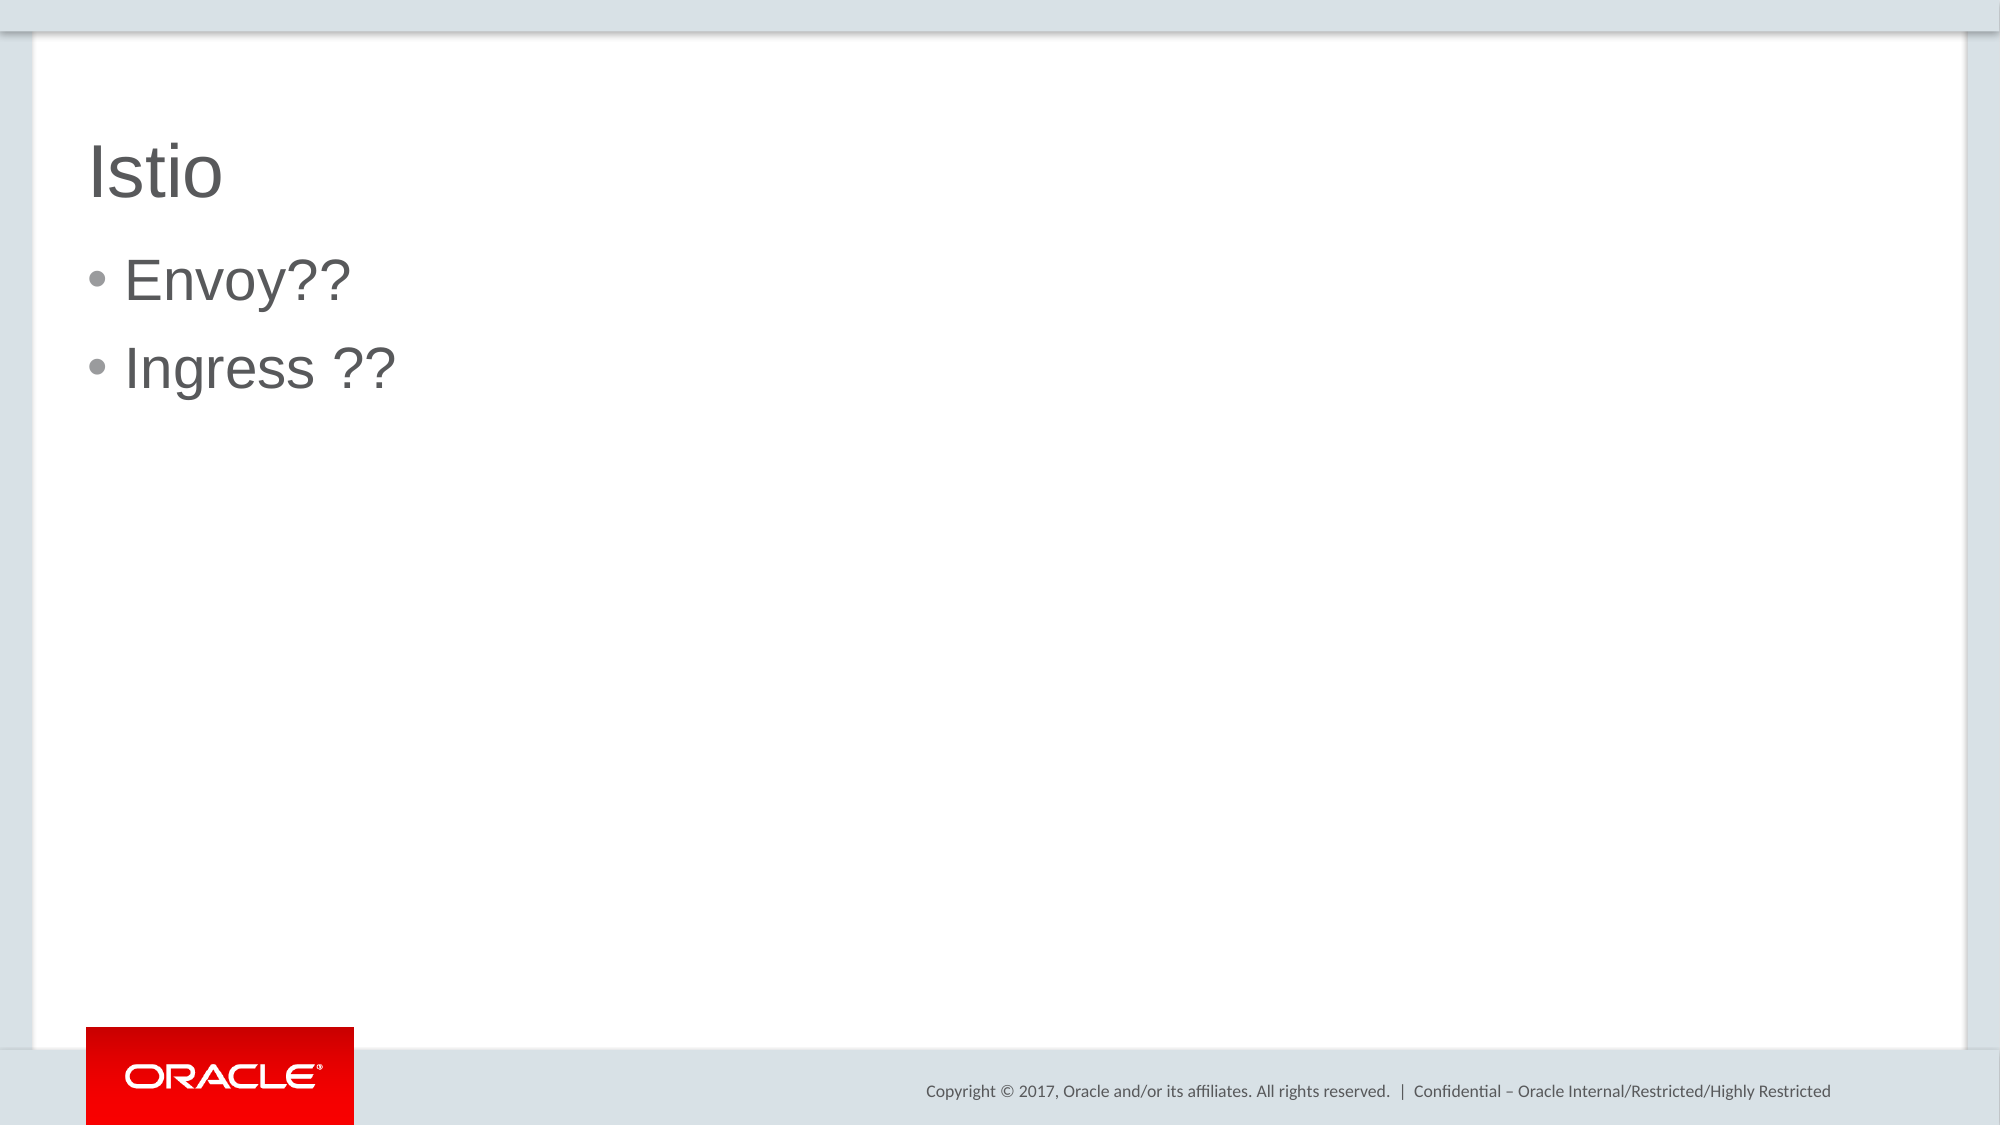

# Istio
Envoy??
Ingress ??
Confidential – Oracle Internal/Restricted/Highly Restricted
16